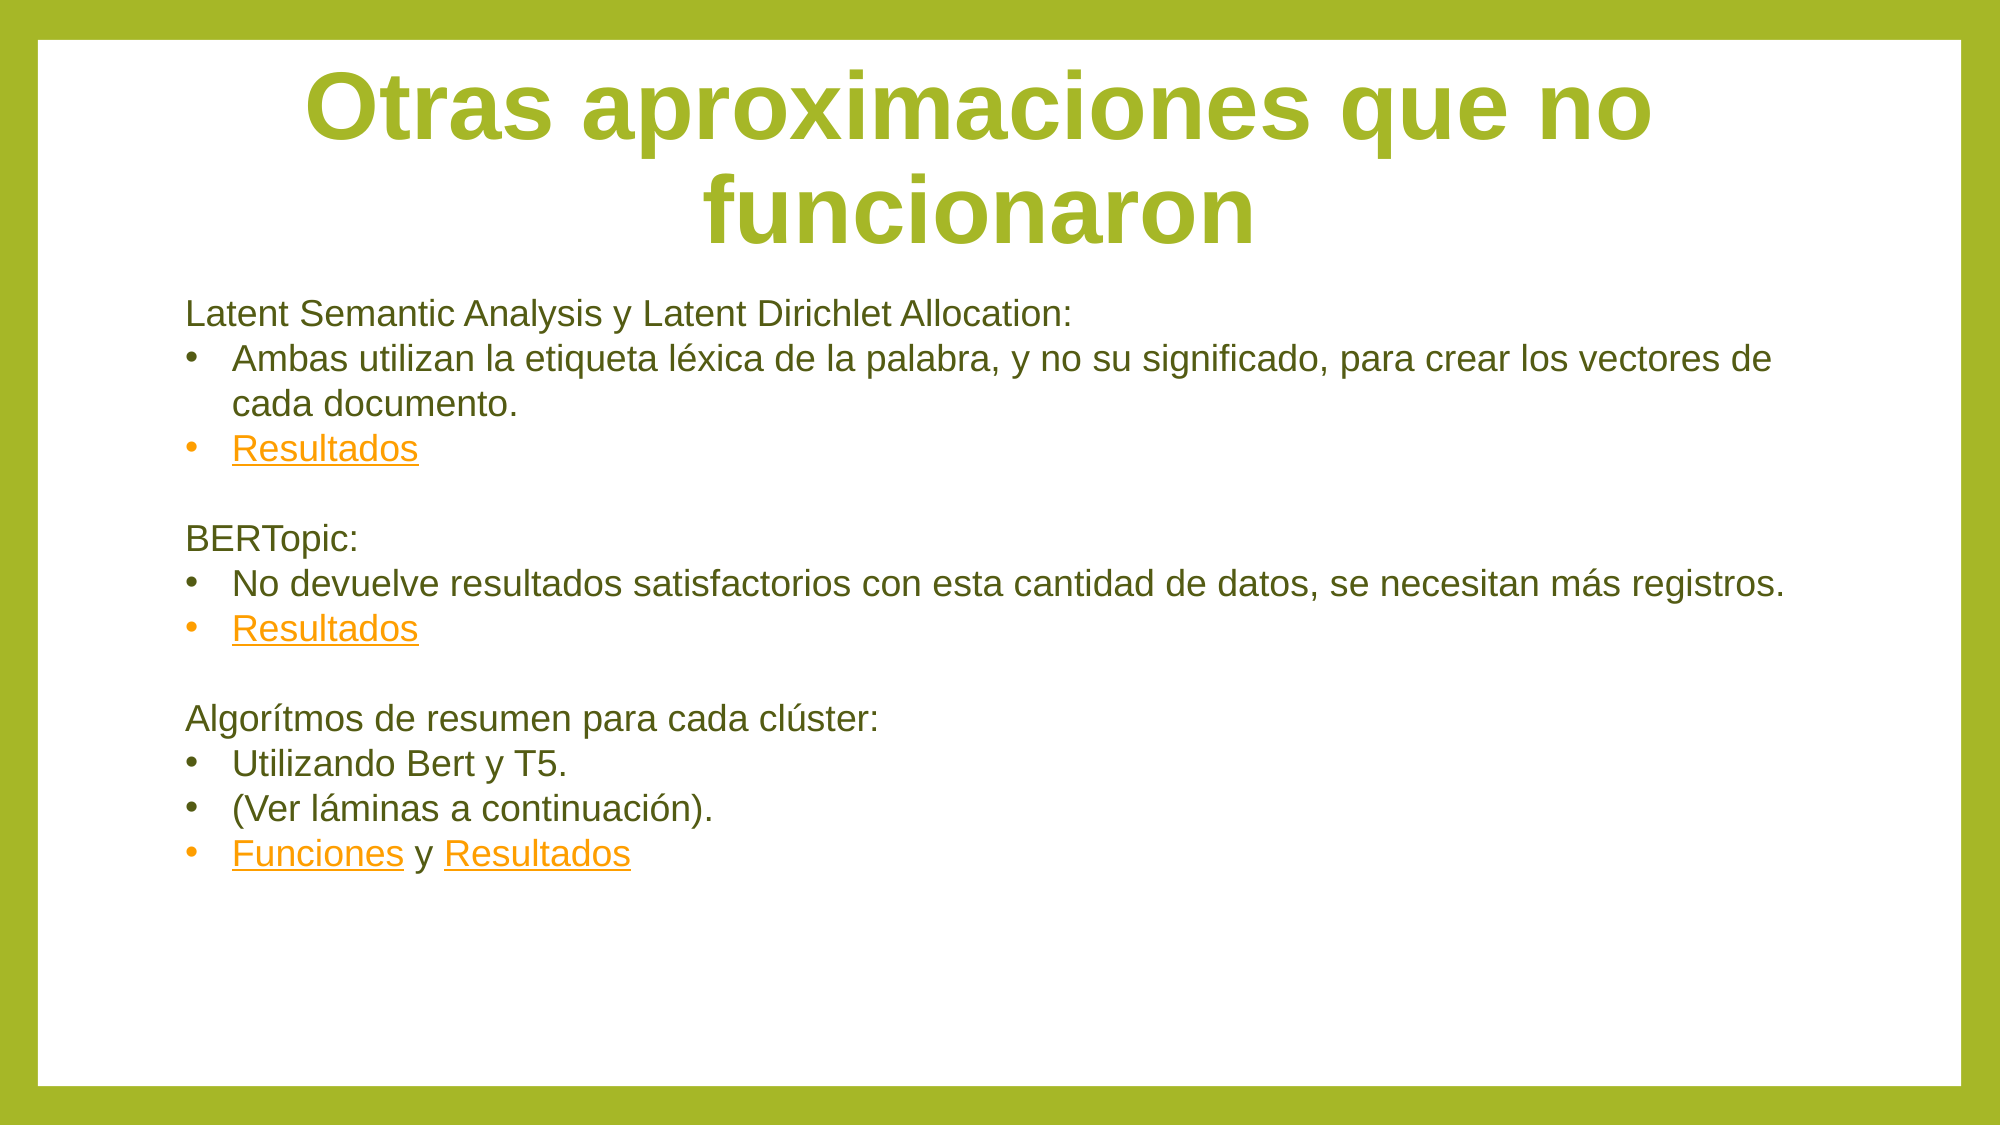

# Otras aproximaciones que no funcionaron
Latent Semantic Analysis y Latent Dirichlet Allocation:
Ambas utilizan la etiqueta léxica de la palabra, y no su significado, para crear los vectores de cada documento.
Resultados

BERTopic:
No devuelve resultados satisfactorios con esta cantidad de datos, se necesitan más registros.
Resultados

Algorítmos de resumen para cada clúster:
Utilizando Bert y T5.
(Ver láminas a continuación).
Funciones y Resultados